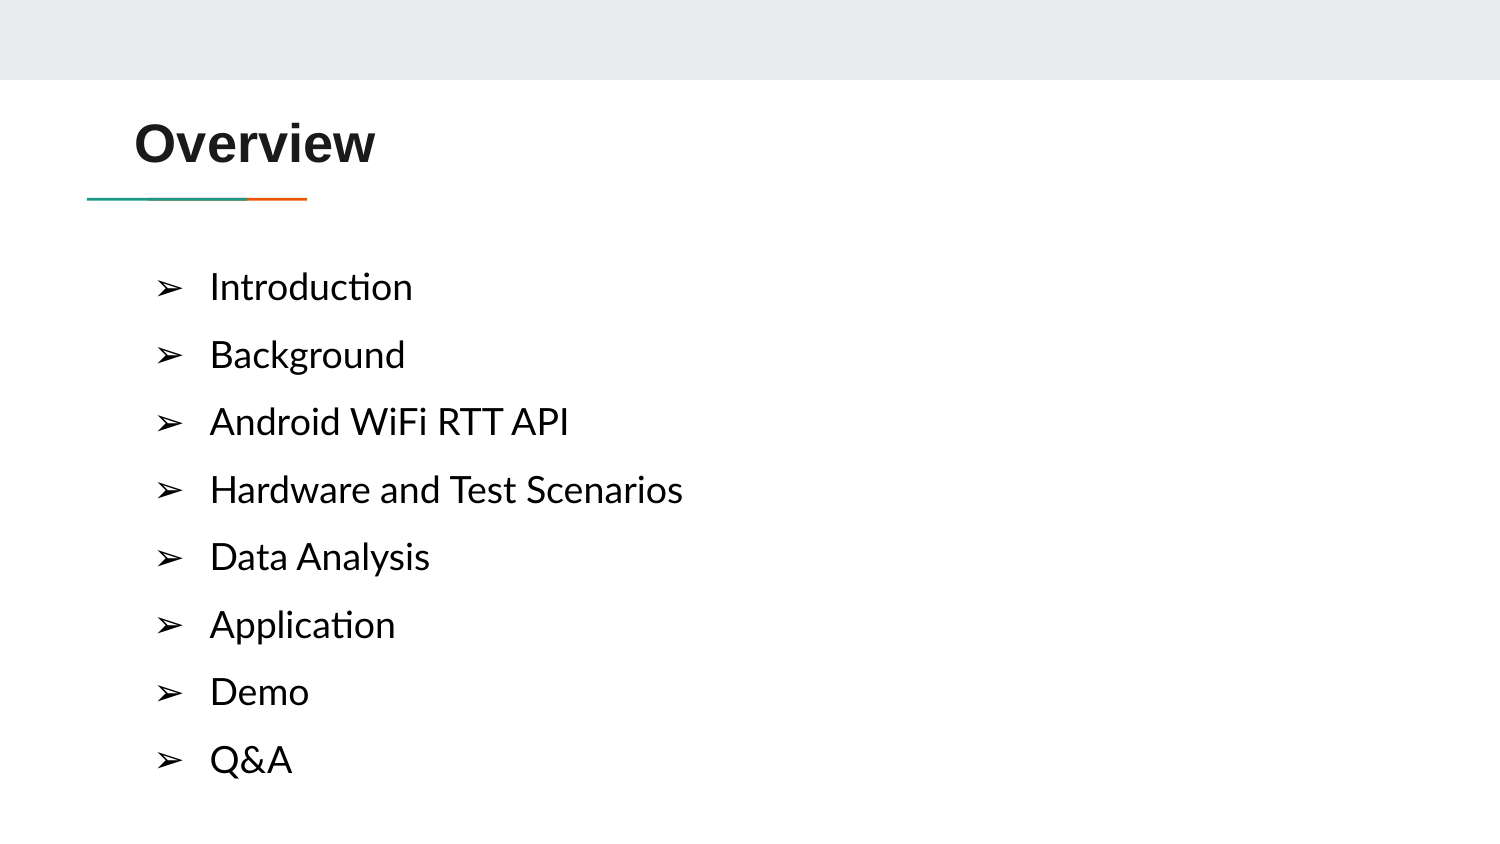

# Overview
Introduction
Background
Android WiFi RTT API
Hardware and Test Scenarios
Data Analysis
Application
Demo
Q&A